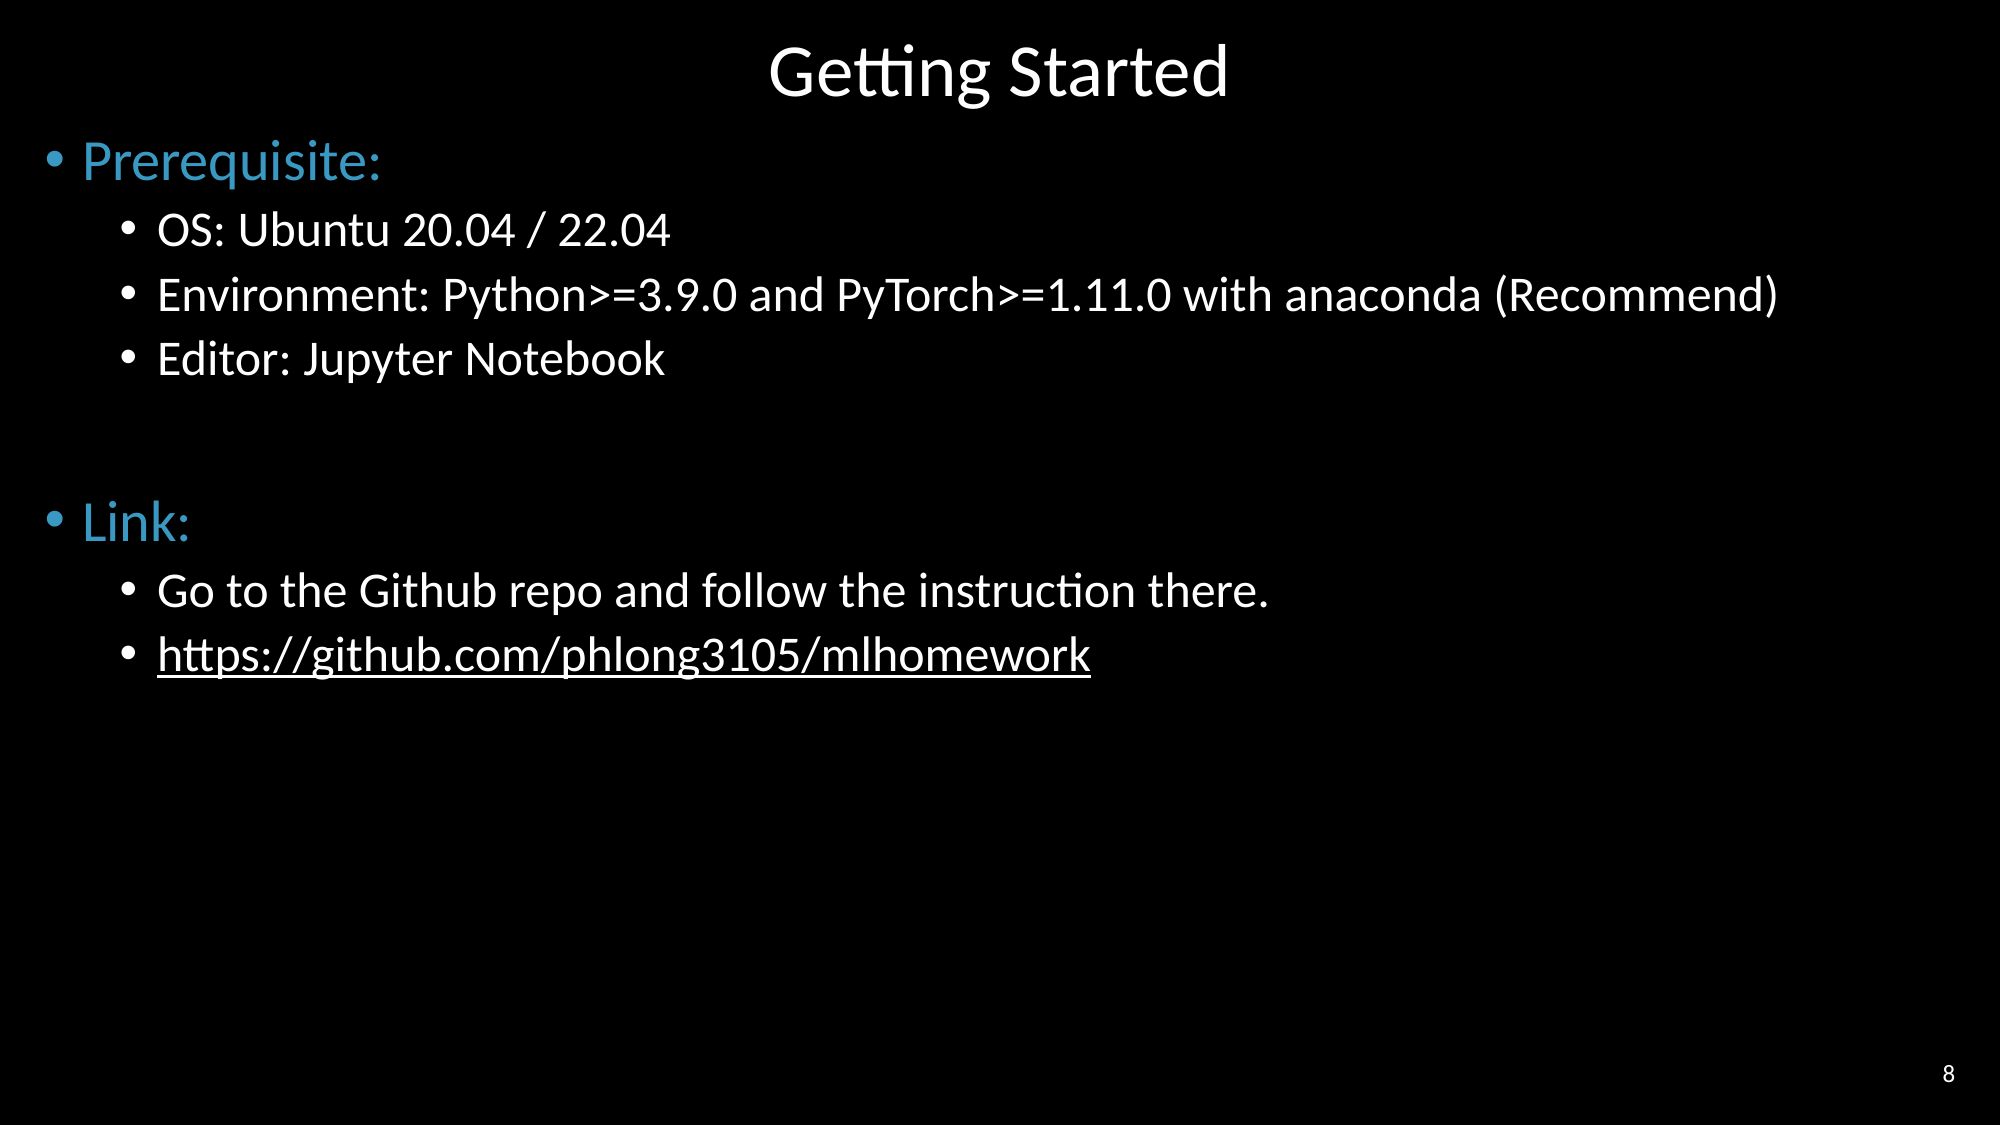

# Getting Started
Prerequisite:
OS: Ubuntu 20.04 / 22.04
Environment: Python>=3.9.0 and PyTorch>=1.11.0 with anaconda (Recommend)
Editor: Jupyter Notebook

Link:
Go to the Github repo and follow the instruction there.
https://github.com/phlong3105/mlhomework

8